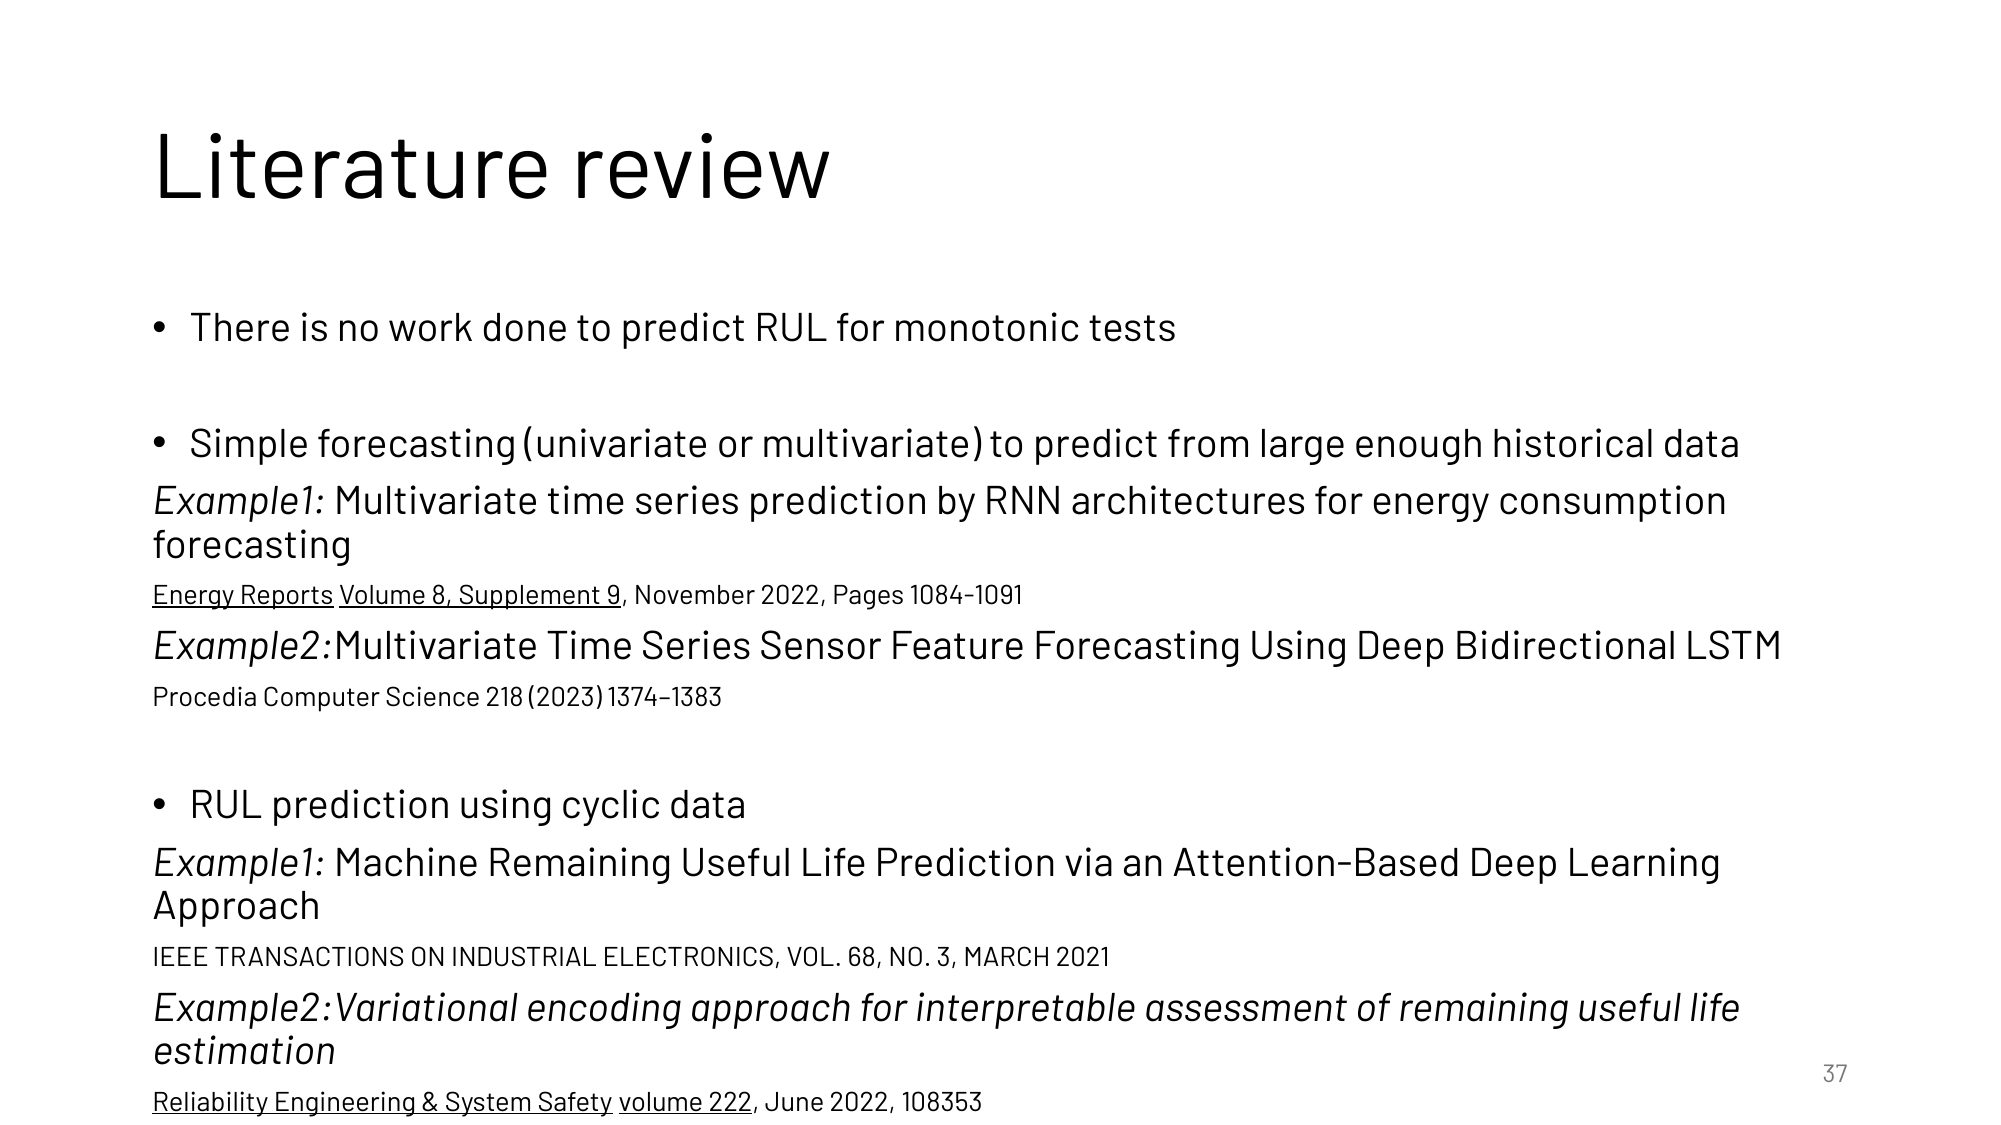

# Literature review
There is no work done to predict RUL for monotonic tests

Simple forecasting (univariate or multivariate) to predict from large enough historical data
Example1: Multivariate time series prediction by RNN architectures for energy consumption forecasting
Energy Reports Volume 8, Supplement 9, November 2022, Pages 1084-1091
Example2:Multivariate Time Series Sensor Feature Forecasting Using Deep Bidirectional LSTM
Procedia Computer Science 218 (2023) 1374–1383

RUL prediction using cyclic data
Example1: Machine Remaining Useful Life Prediction via an Attention-Based Deep Learning Approach
IEEE TRANSACTIONS ON INDUSTRIAL ELECTRONICS, VOL. 68, NO. 3, MARCH 2021
Example2:Variational encoding approach for interpretable assessment of remaining useful life estimation
Reliability Engineering & System Safety volume 222, June 2022, 108353

37